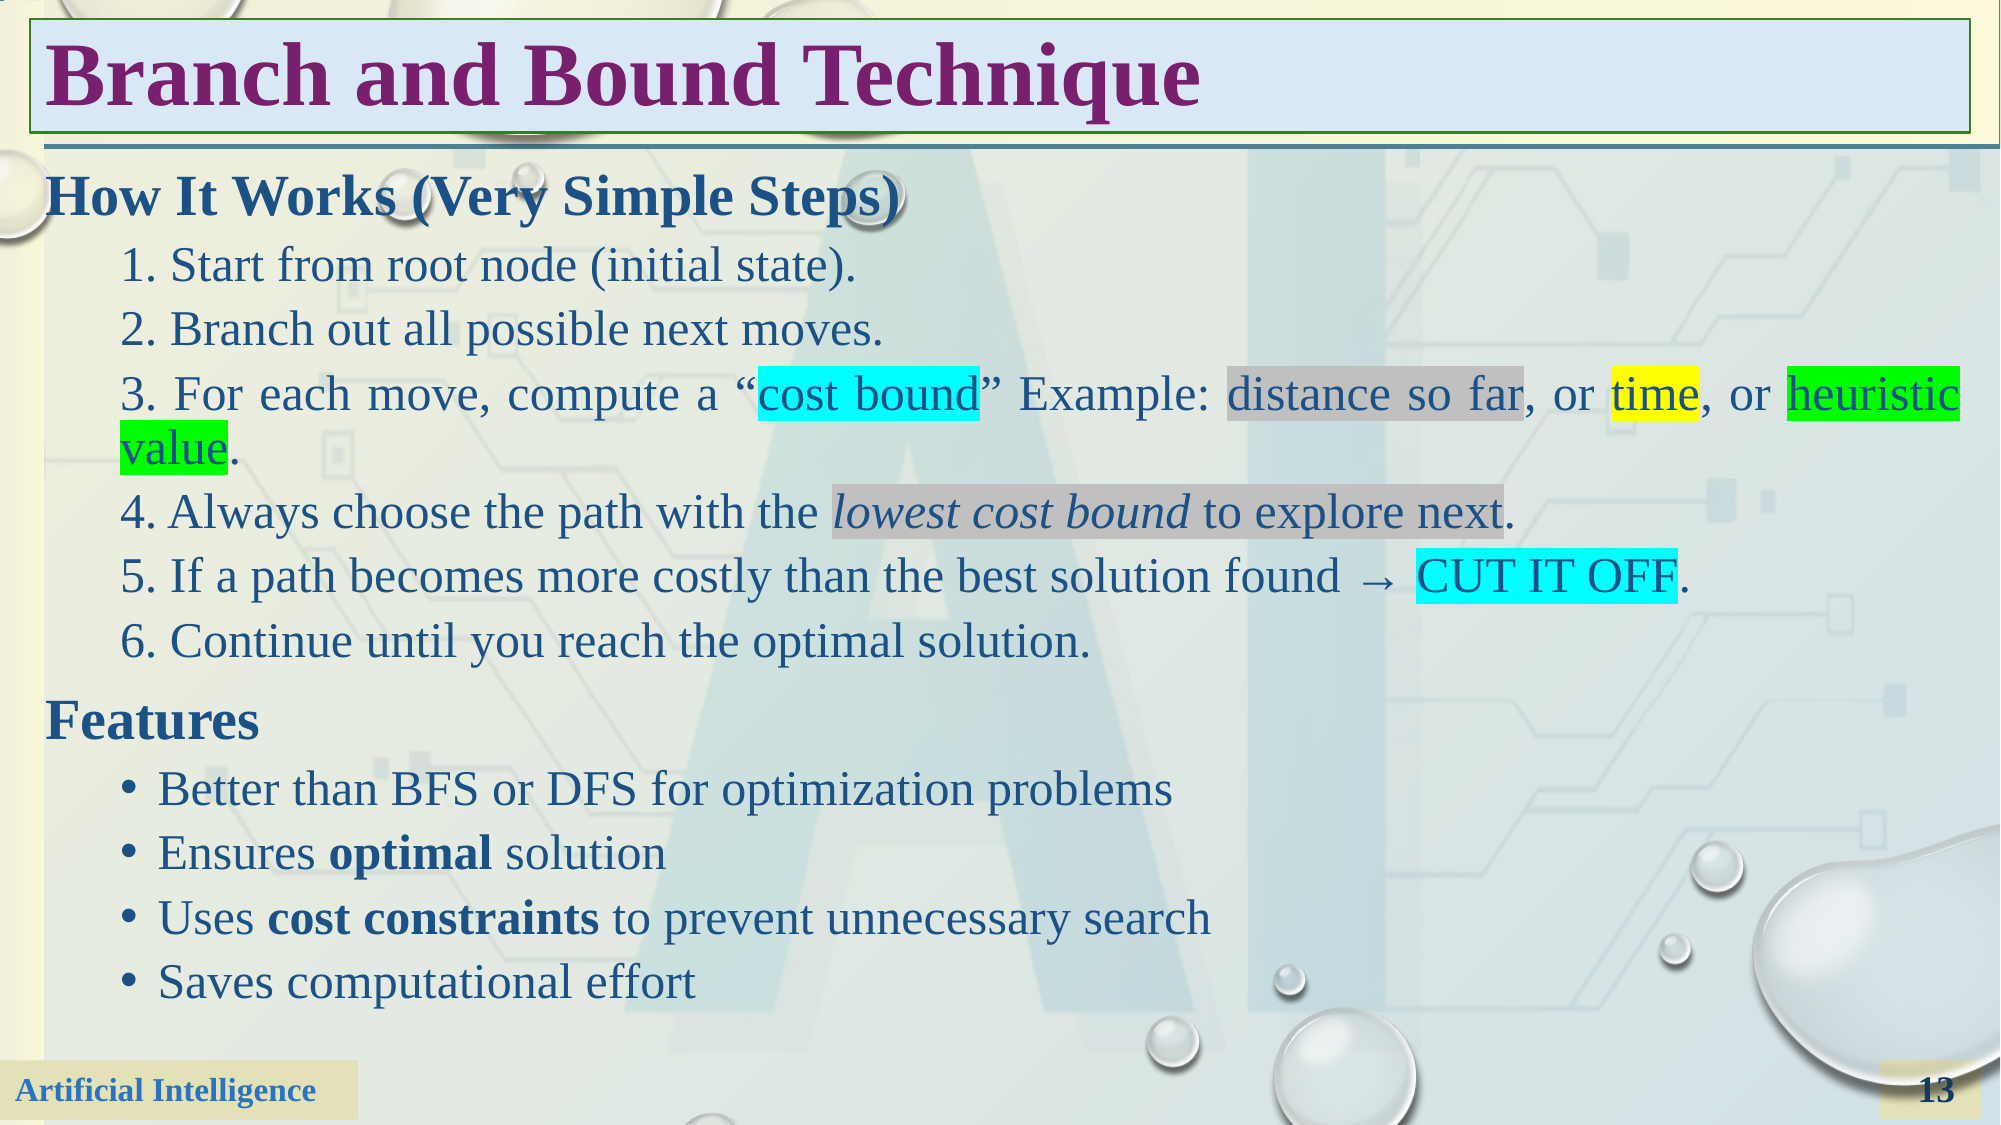

# Branch and Bound Technique
How It Works (Very Simple Steps)
1. Start from root node (initial state).
2. Branch out all possible next moves.
3. For each move, compute a “cost bound” Example: distance so far, or time, or heuristic value.
4. Always choose the path with the lowest cost bound to explore next.
5. If a path becomes more costly than the best solution found → CUT IT OFF.
6. Continue until you reach the optimal solution.
Features
Better than BFS or DFS for optimization problems
Ensures optimal solution
Uses cost constraints to prevent unnecessary search
Saves computational effort

13